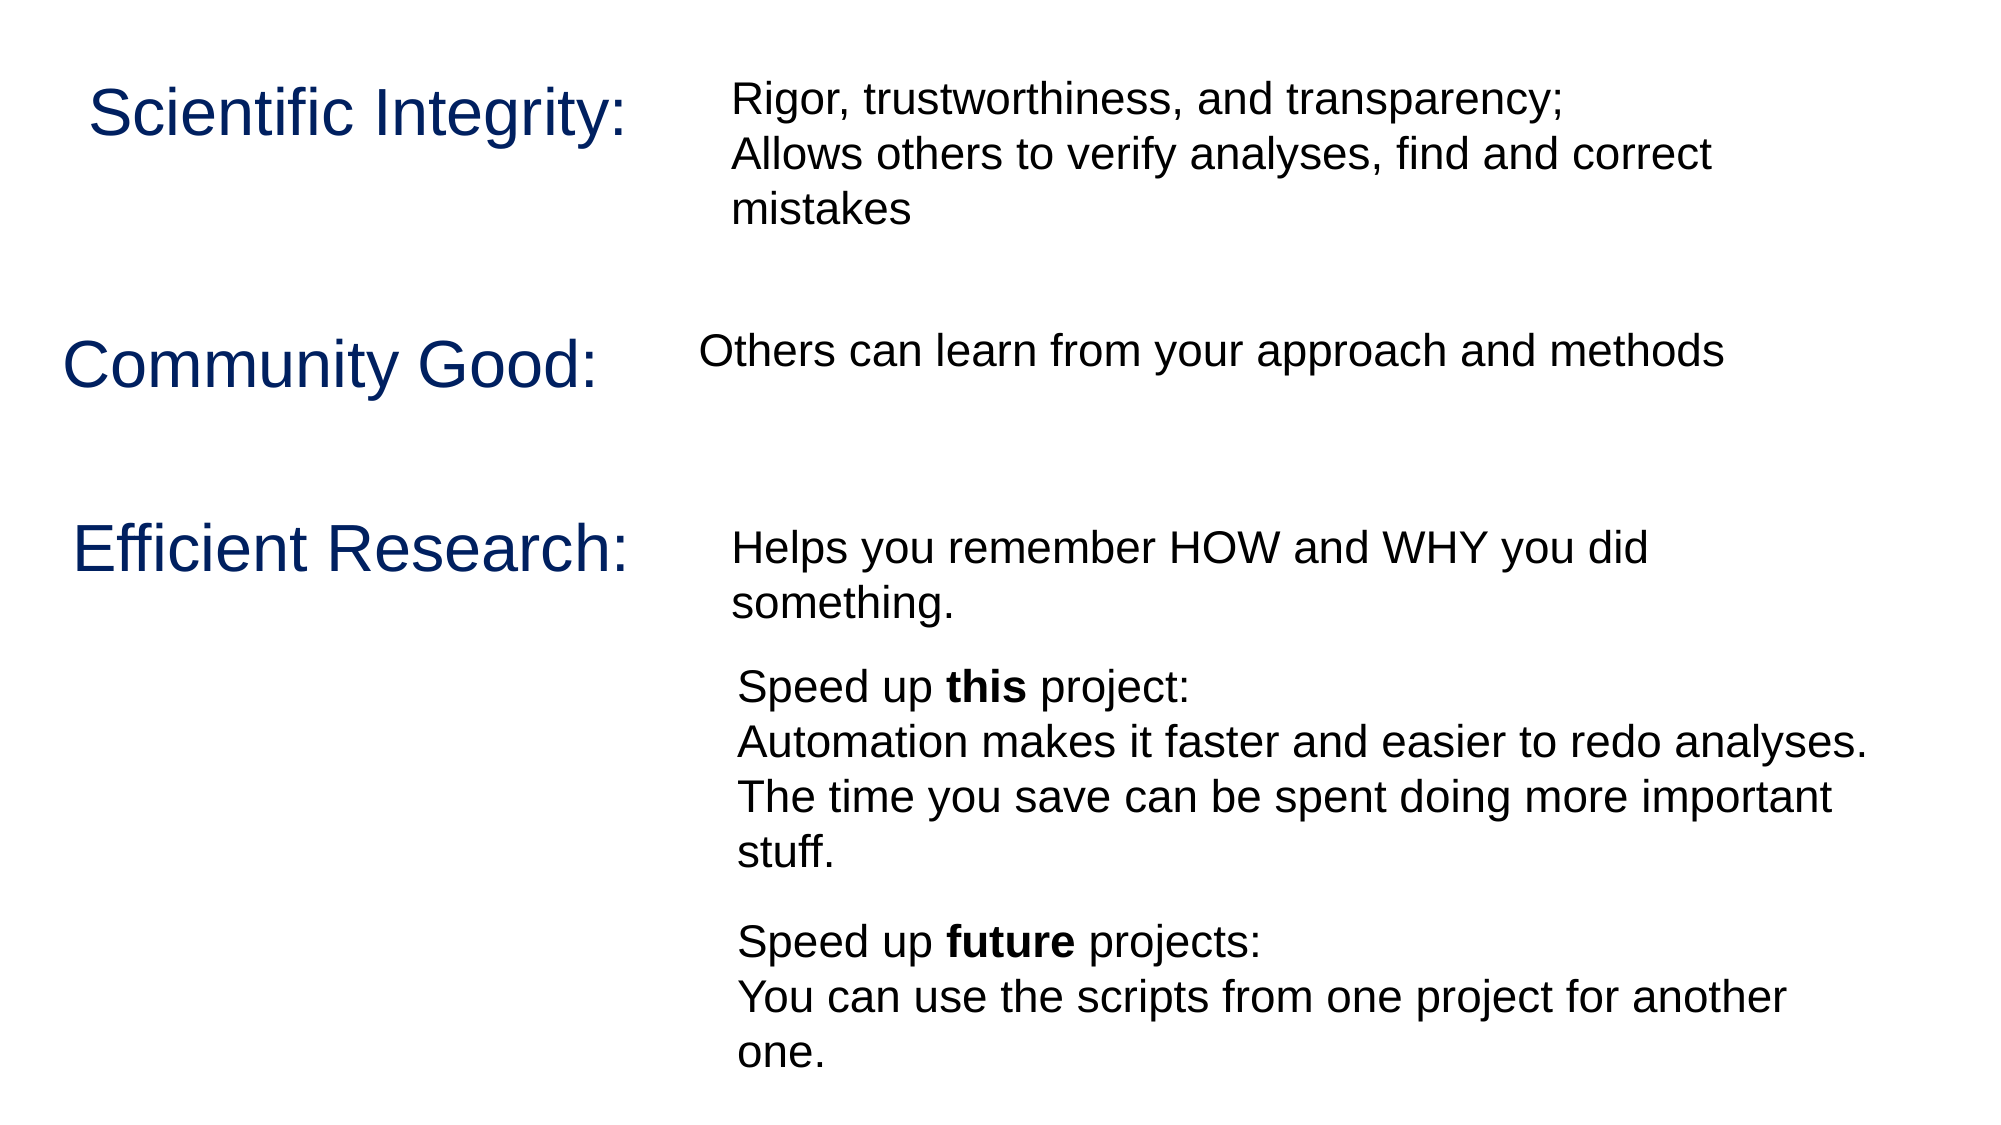

Scientific Integrity:
Rigor, trustworthiness, and transparency;
Allows others to verify analyses, find and correct mistakes
Community Good:
Others can learn from your approach and methods
Efficient Research:
Helps you remember HOW and WHY you did something.
Speed up this project:
Automation makes it faster and easier to redo analyses. The time you save can be spent doing more important stuff.
Speed up future projects:
You can use the scripts from one project for another one.